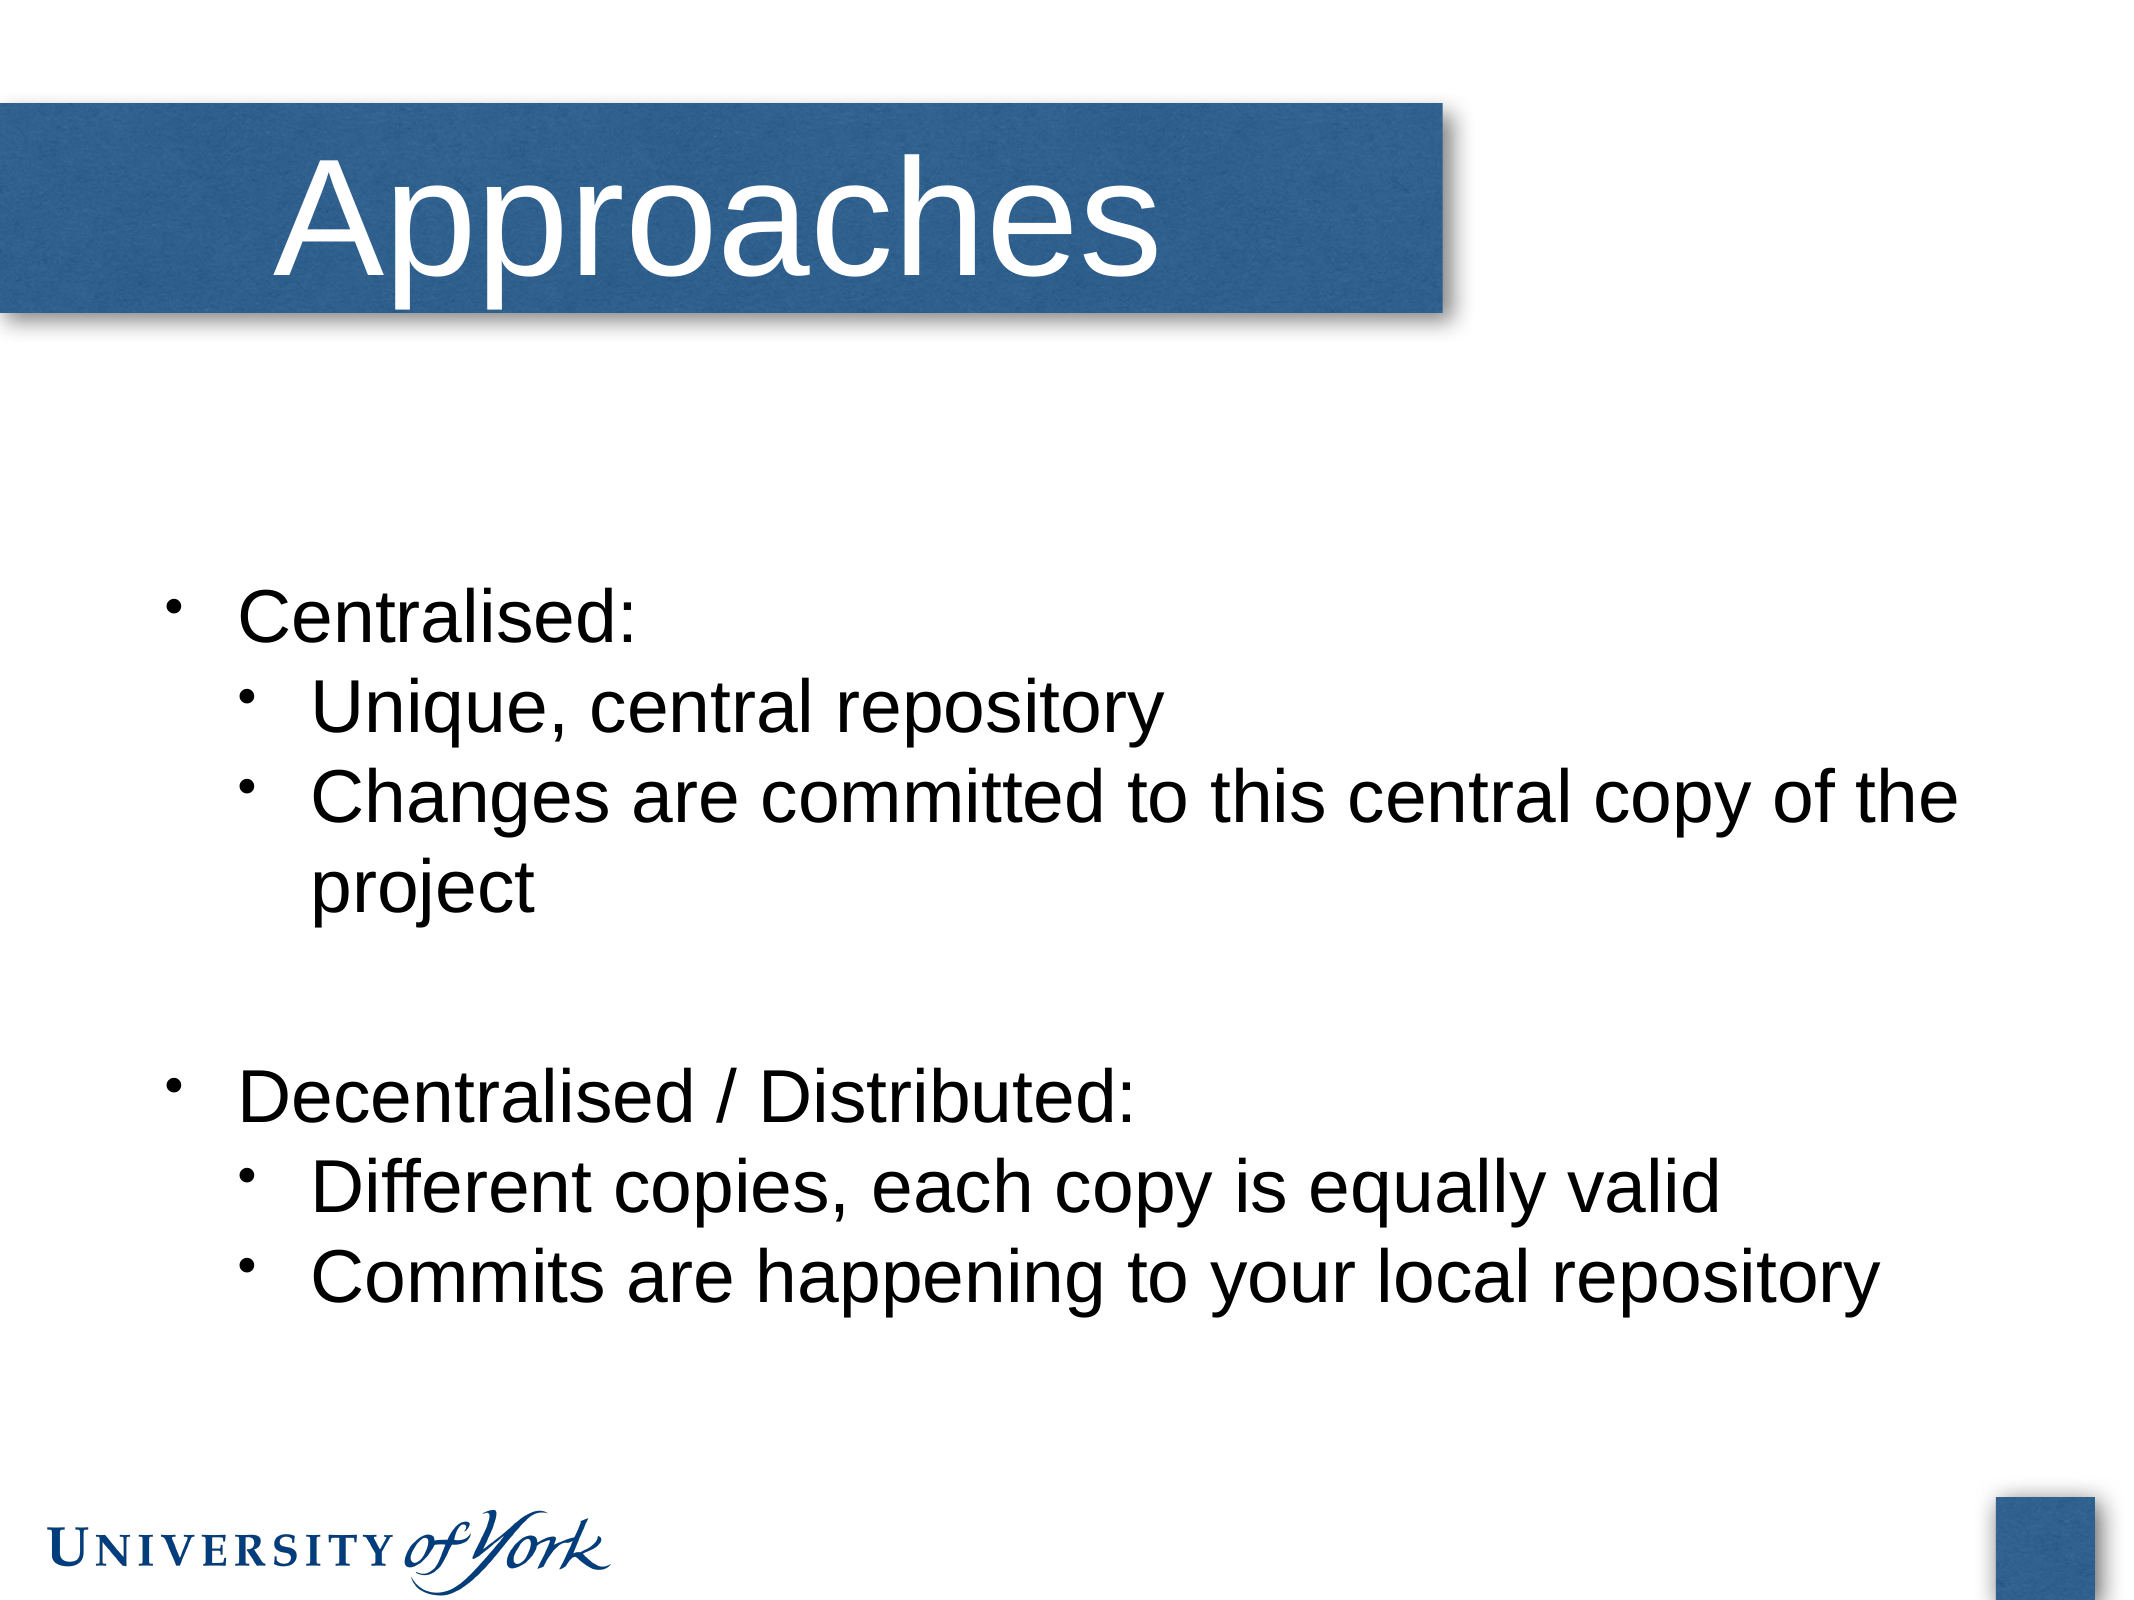

# Approaches
Centralised:
Unique, central repository
Changes are committed to this central copy of the project

Decentralised / Distributed:
Different copies, each copy is equally valid
Commits are happening to your local repository
12